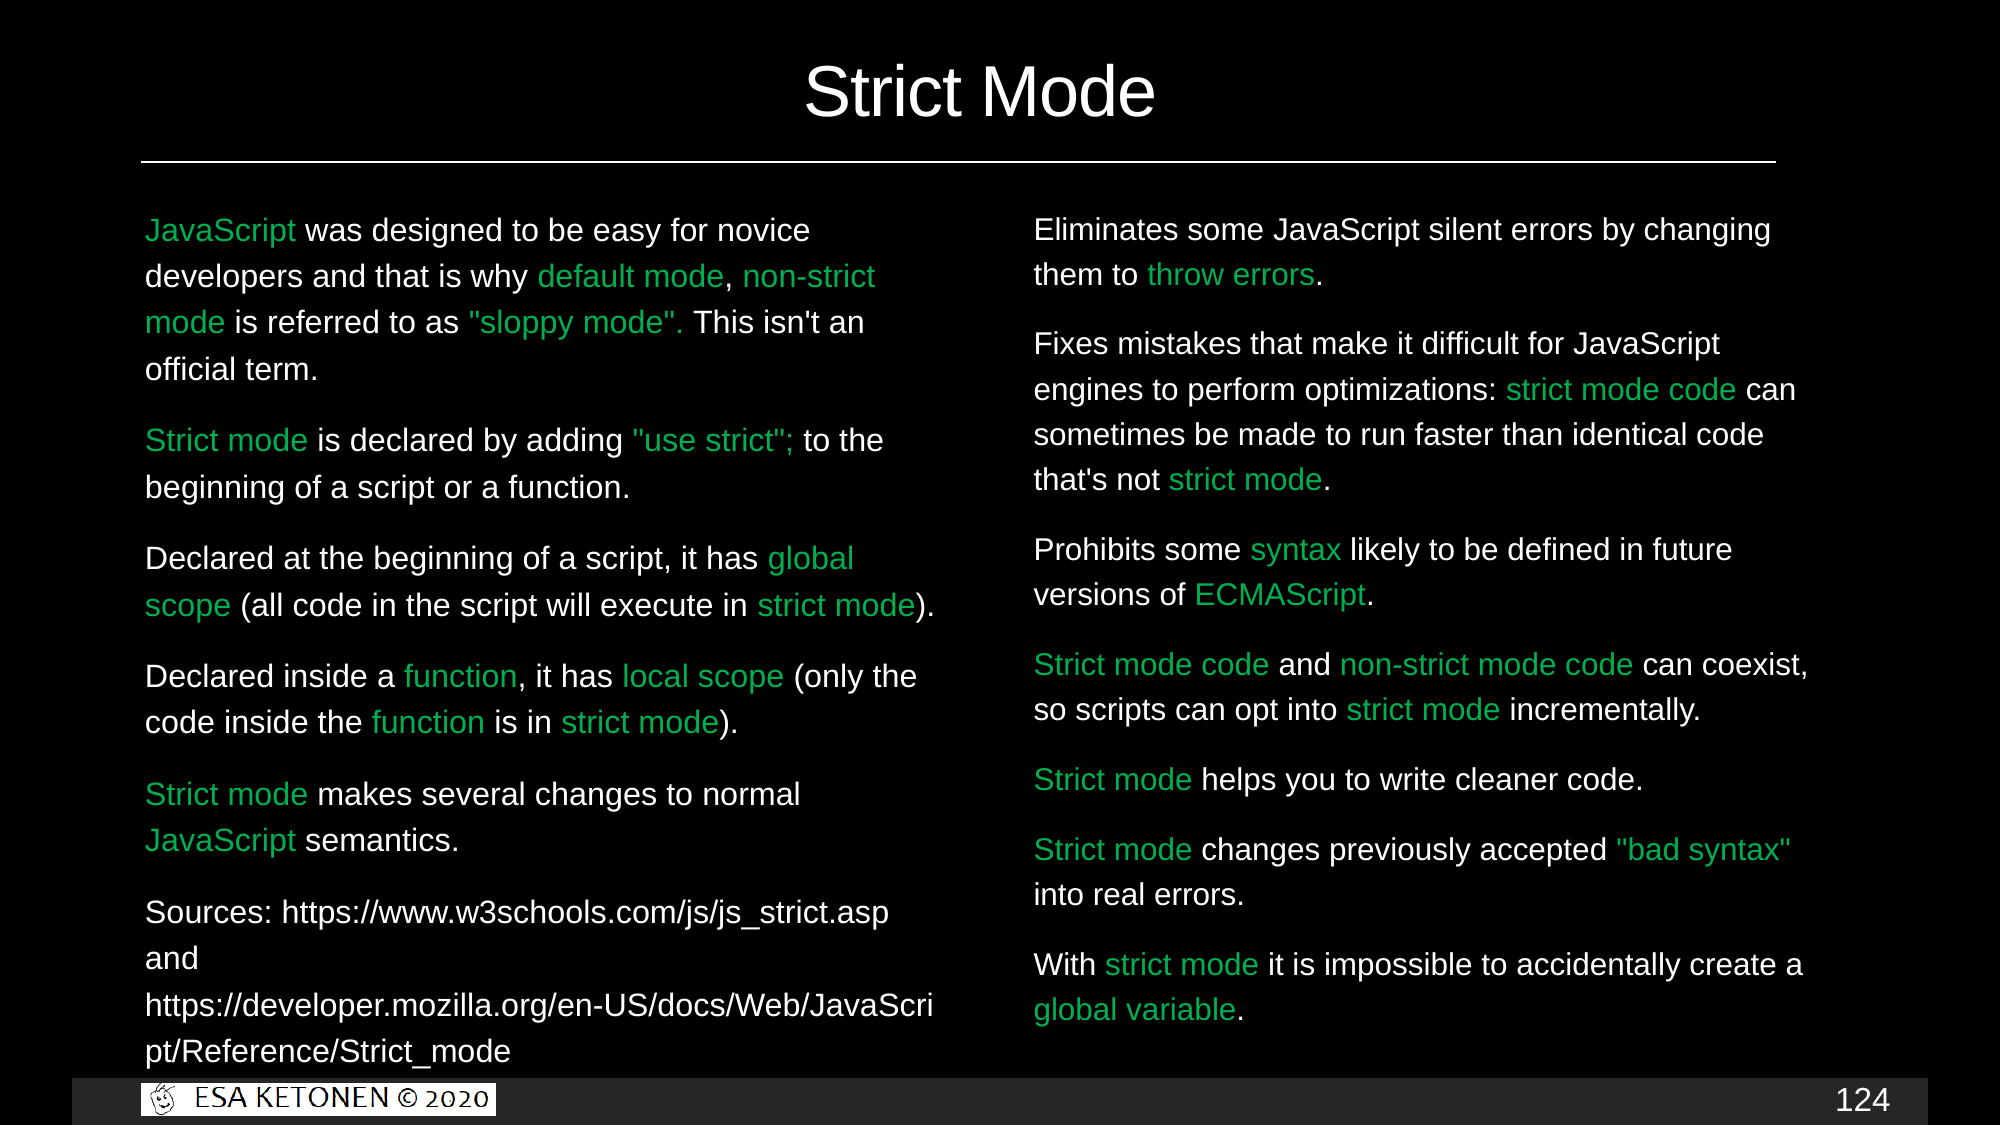

# Strict Mode
Eliminates some JavaScript silent errors by changing them to throw errors.
Fixes mistakes that make it difficult for JavaScript engines to perform optimizations: strict mode code can sometimes be made to run faster than identical code that's not strict mode.
Prohibits some syntax likely to be defined in future versions of ECMAScript.
Strict mode code and non-strict mode code can coexist, so scripts can opt into strict mode incrementally.
Strict mode helps you to write cleaner code.
Strict mode changes previously accepted "bad syntax" into real errors.
With strict mode it is impossible to accidentally create a global variable.

JavaScript was designed to be easy for novice developers and that is why default mode, non-strict mode is referred to as "sloppy mode". This isn't an official term.
Strict mode is declared by adding "use strict"; to the beginning of a script or a function.
Declared at the beginning of a script, it has global scope (all code in the script will execute in strict mode).
Declared inside a function, it has local scope (only the code inside the function is in strict mode).
Strict mode makes several changes to normal JavaScript semantics.
Sources: https://www.w3schools.com/js/js_strict.asp and https://developer.mozilla.org/en-US/docs/Web/JavaScript/Reference/Strict_mode
124